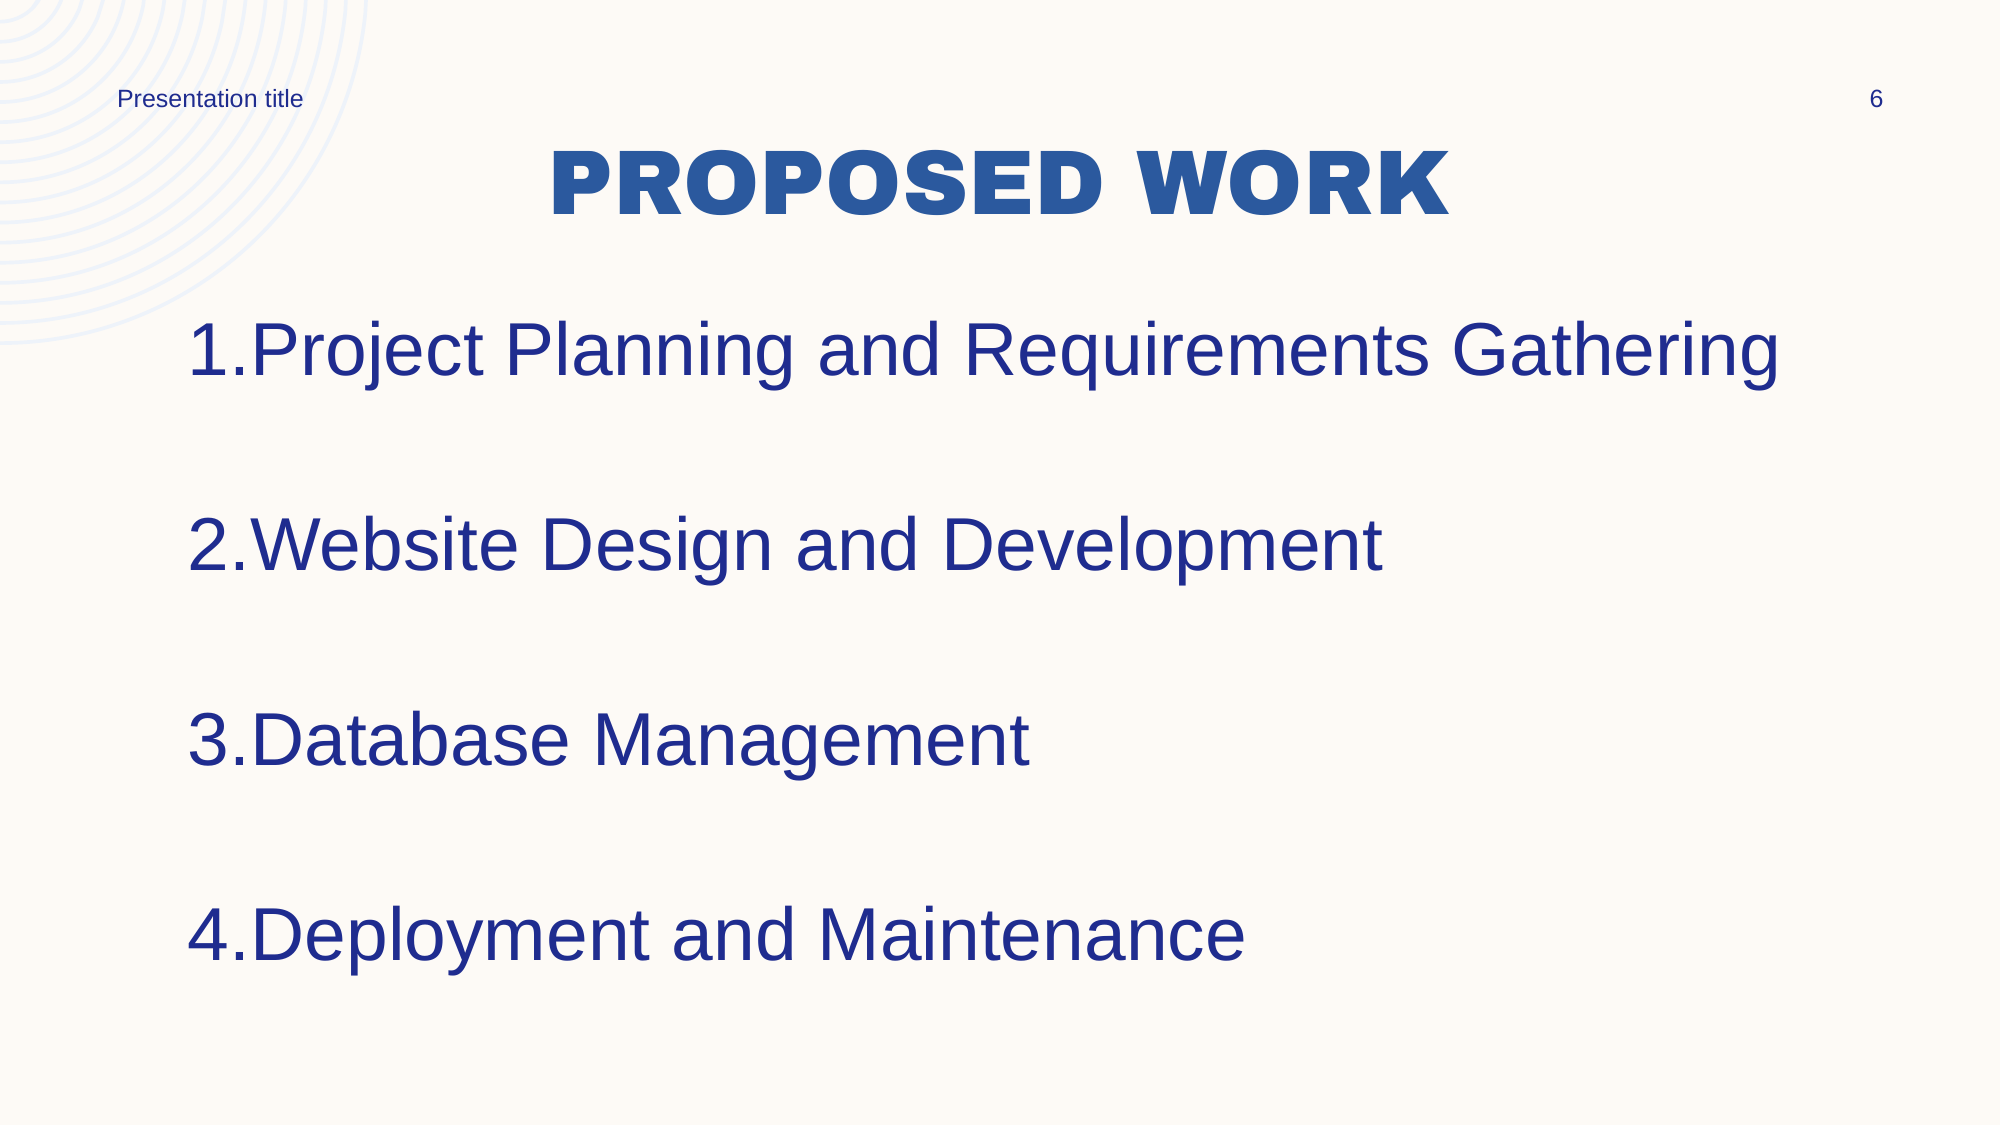

Presentation title
6
# Proposed work
Project Planning and Requirements Gathering

Website Design and Development

Database Management

Deployment and Maintenance